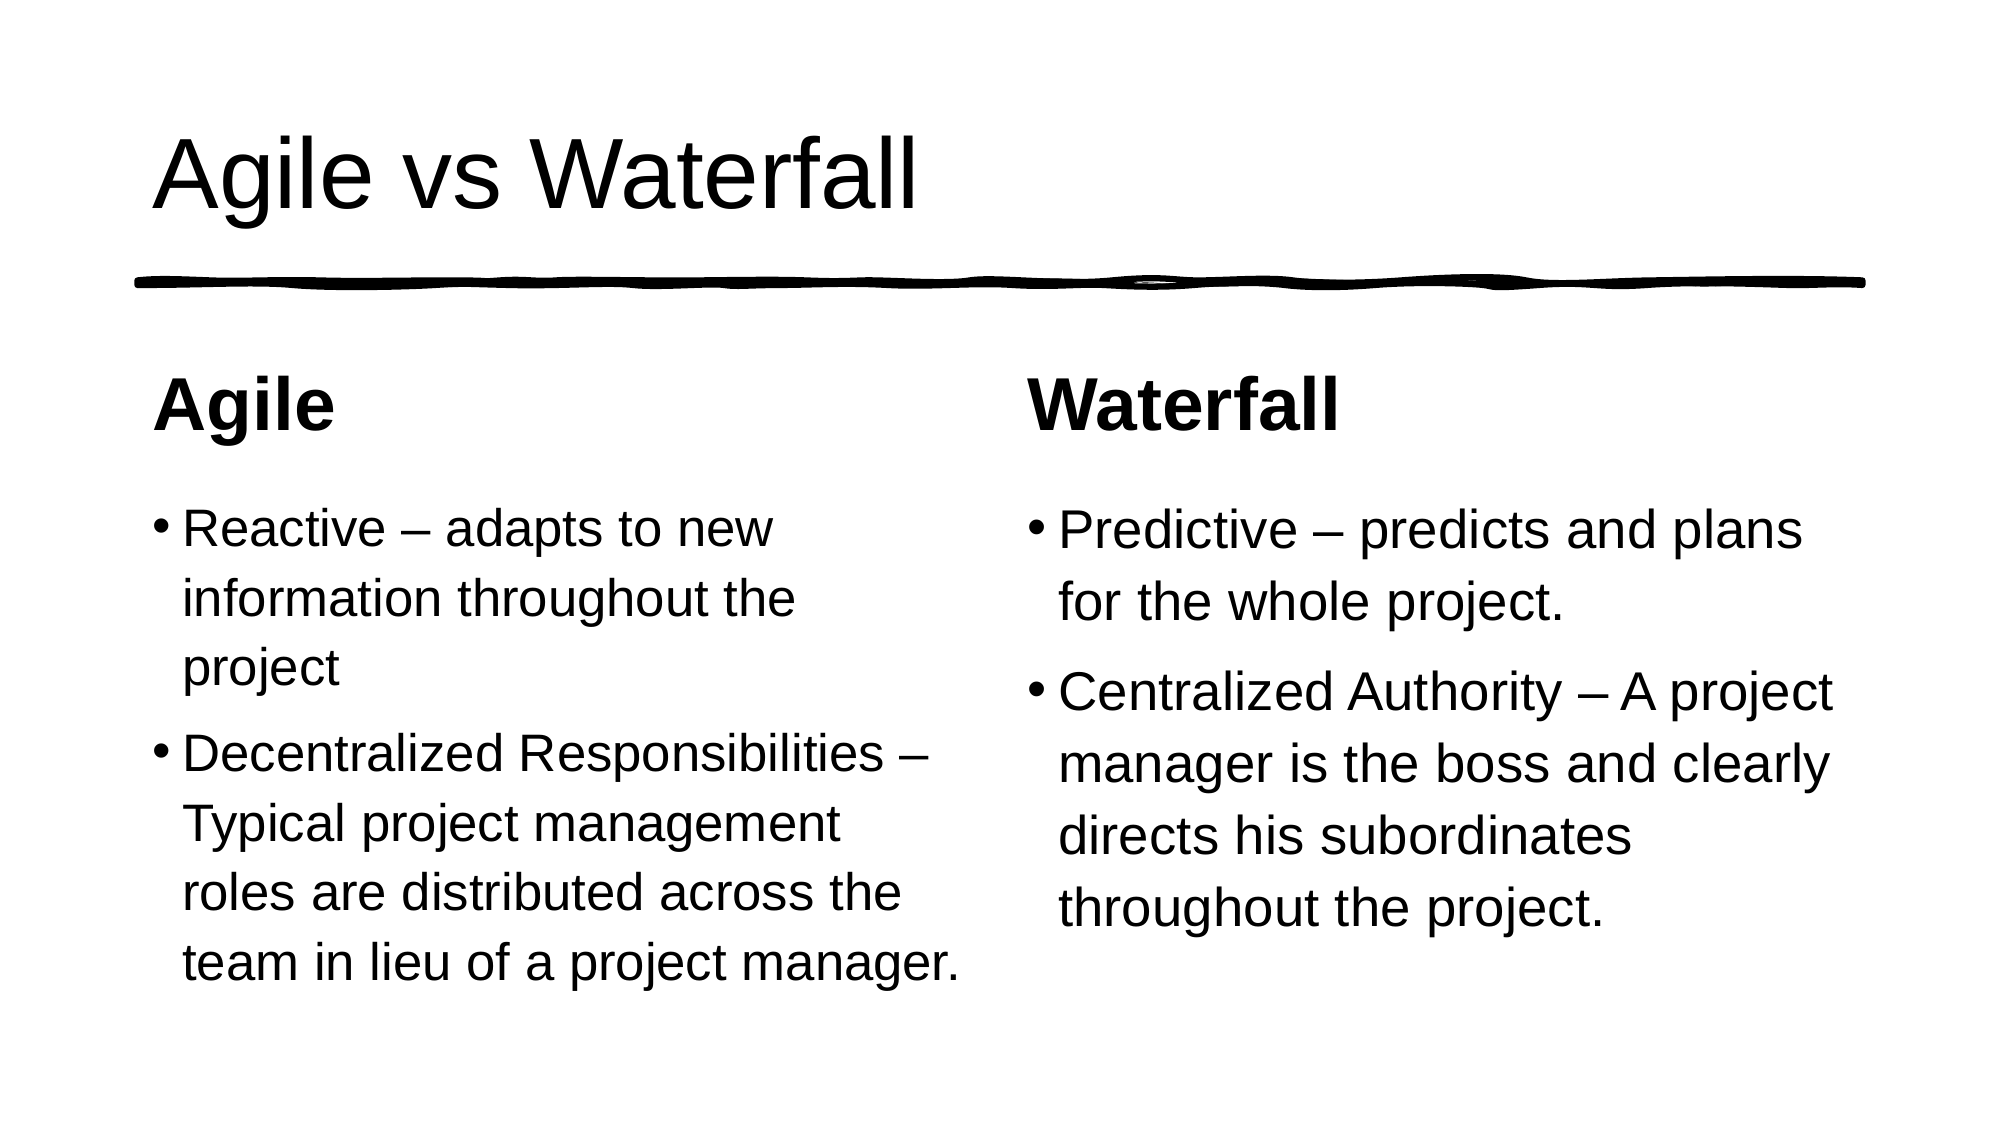

# Agile vs Waterfall
Agile
Waterfall
Reactive – adapts to new information throughout the project
Decentralized Responsibilities – Typical project management roles are distributed across the team in lieu of a project manager.

Predictive – predicts and plans for the whole project.
Centralized Authority – A project manager is the boss and clearly directs his subordinates throughout the project.